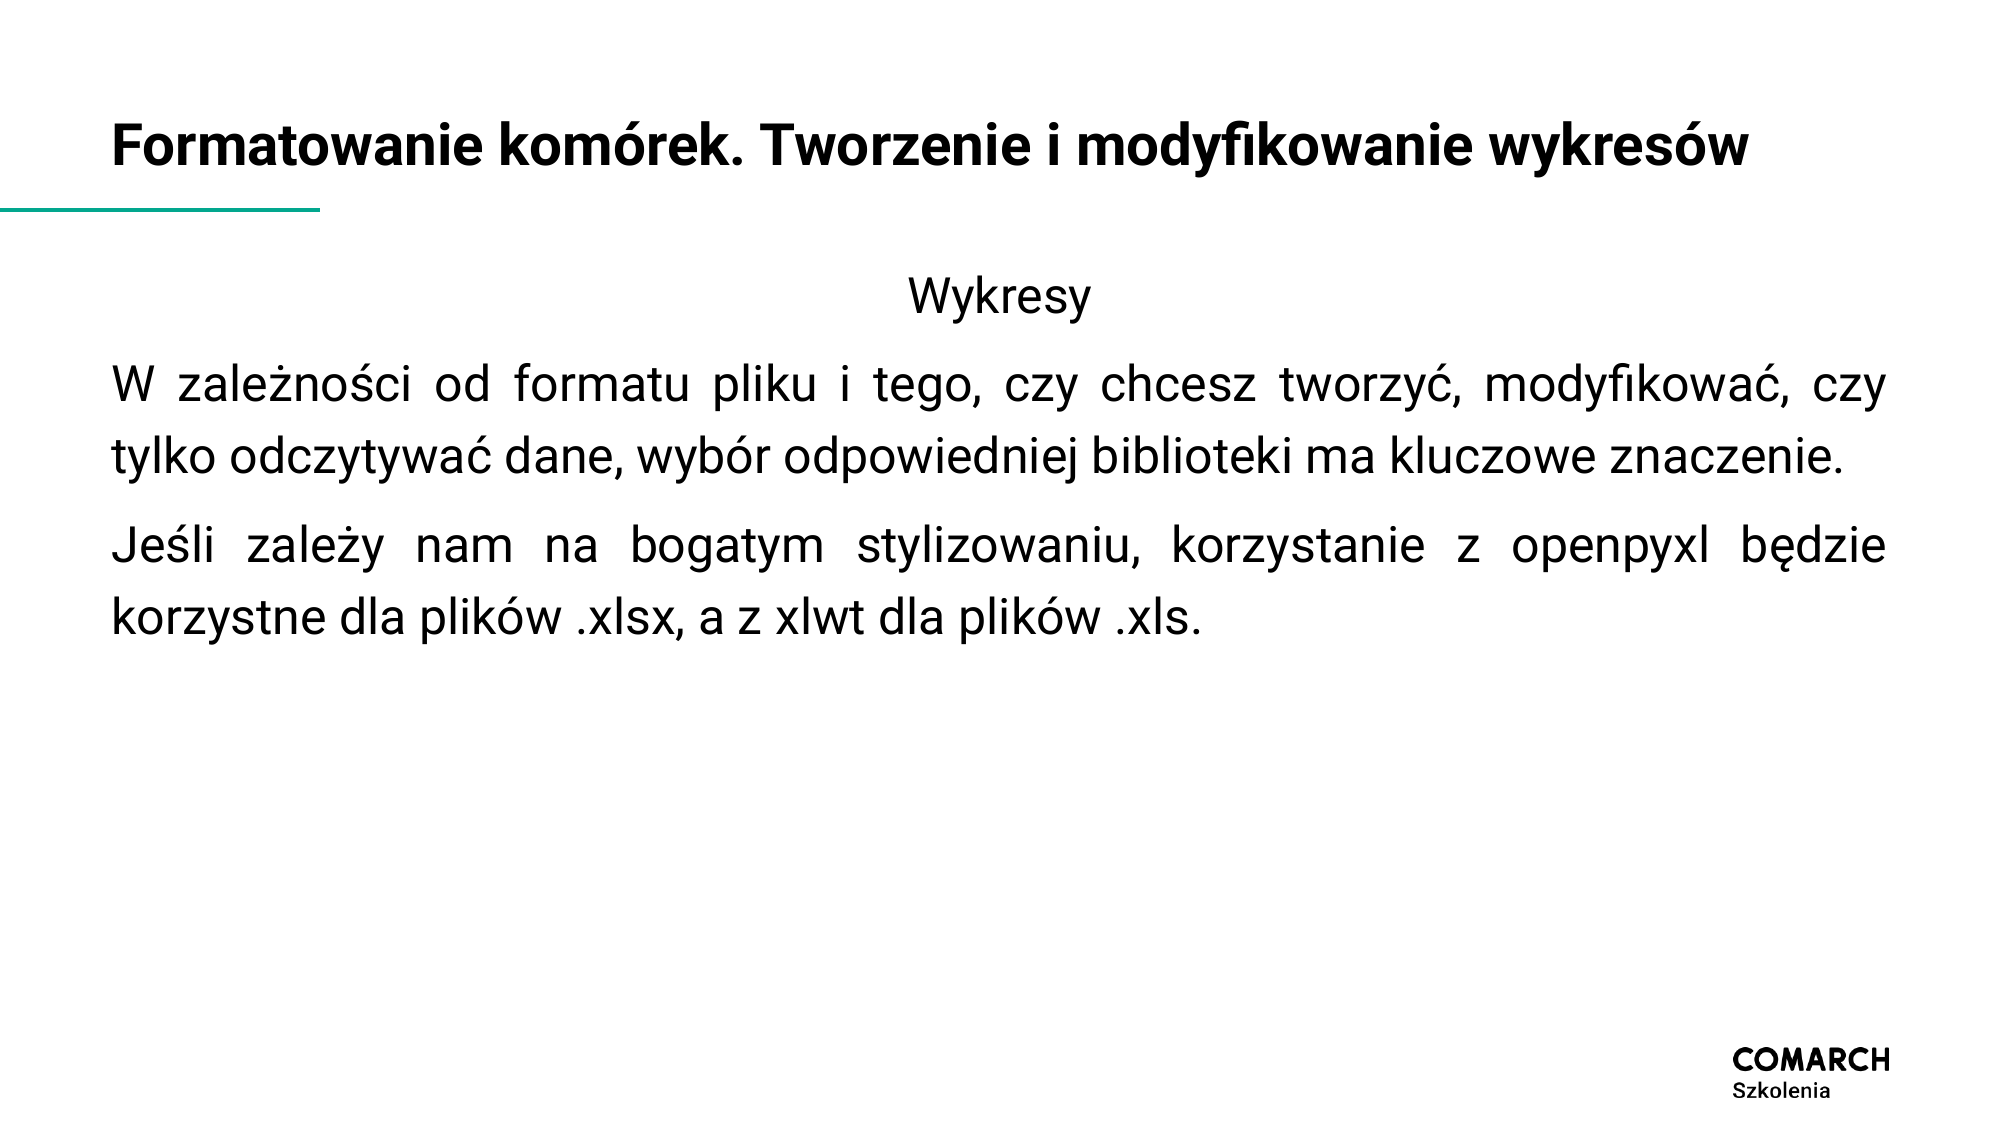

# Formatowanie komórek. Tworzenie i modyfikowanie wykresów
Wykresy
W zależności od formatu pliku i tego, czy chcesz tworzyć, modyfikować, czy tylko odczytywać dane, wybór odpowiedniej biblioteki ma kluczowe znaczenie.
Jeśli zależy nam na bogatym stylizowaniu, korzystanie z openpyxl będzie korzystne dla plików .xlsx, a z xlwt dla plików .xls.